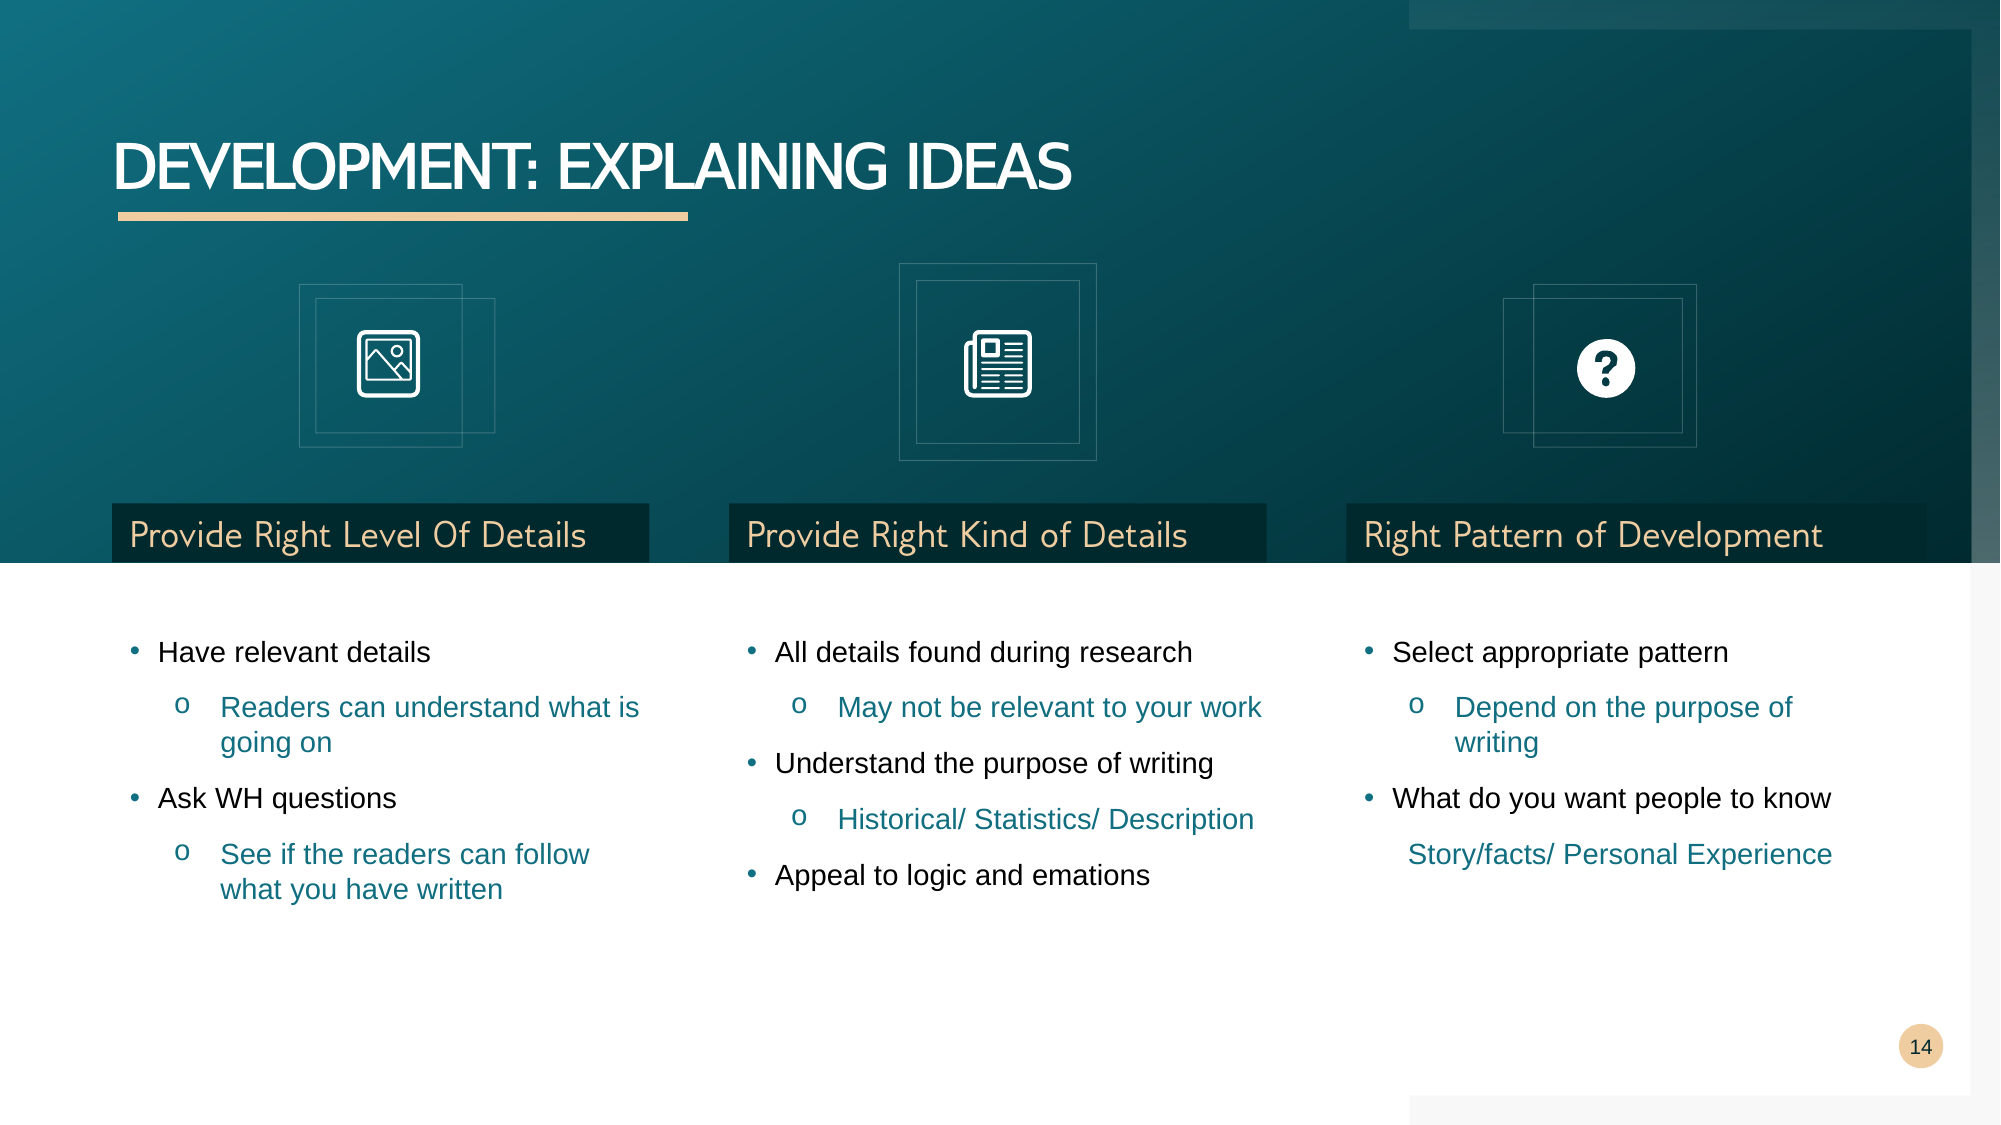

# DEVELOPMENT: EXPLAINING IDEAS

Right Pattern of Development
Provide Right Level Of Details
Provide Right Kind of Details
Have relevant details
Readers can understand what is going on
Ask WH questions
See if the readers can follow what you have written
All details found during research
May not be relevant to your work
Understand the purpose of writing
Historical/ Statistics/ Description
Appeal to logic and emations

Select appropriate pattern
Depend on the purpose of writing
What do you want people to know
Story/facts/ Personal Experience

14